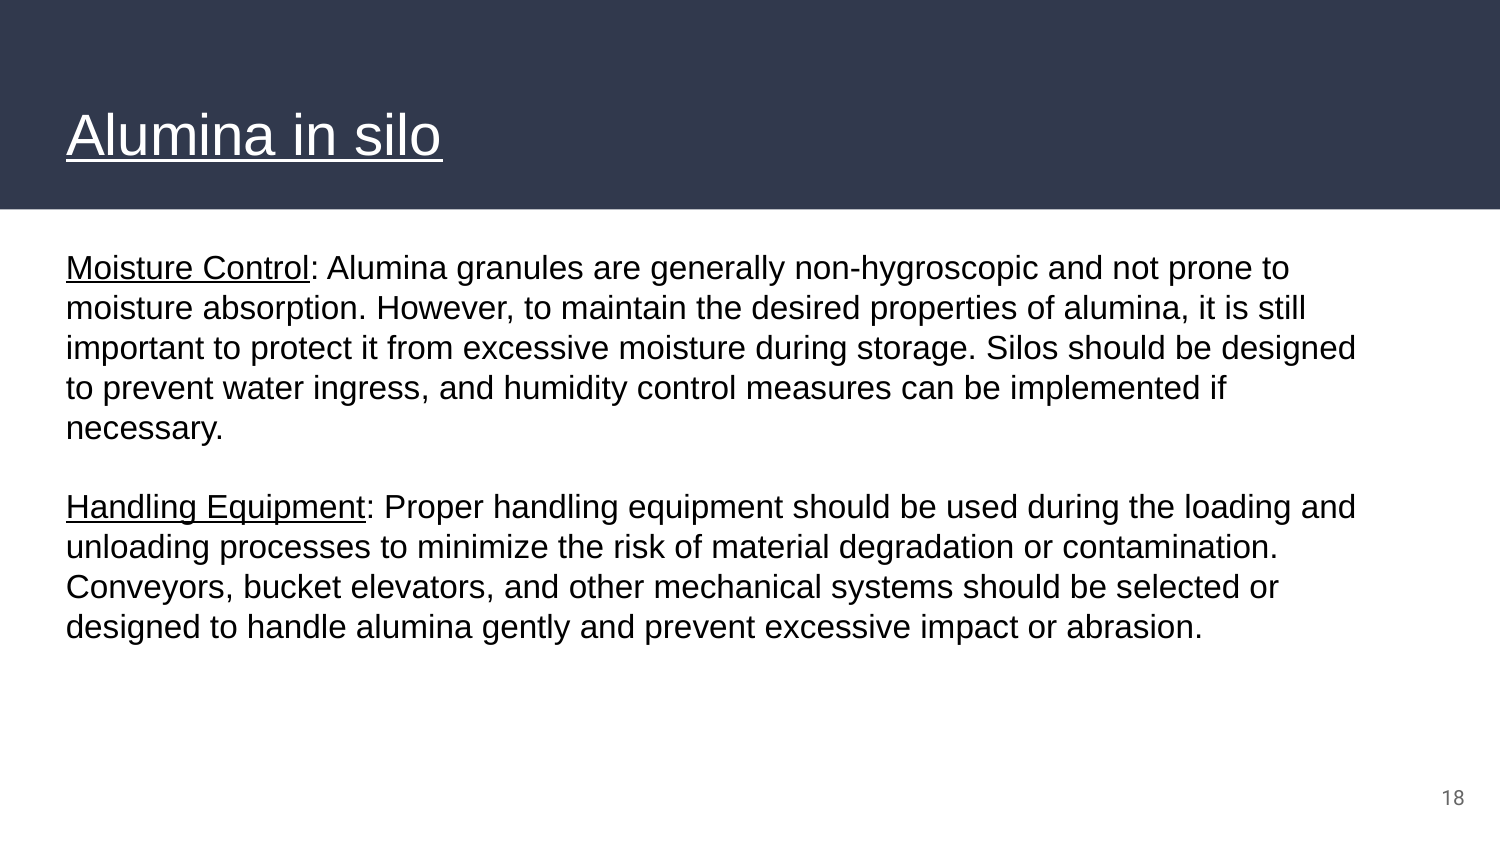

# Alumina in silo
Moisture Control: Alumina granules are generally non-hygroscopic and not prone to moisture absorption. However, to maintain the desired properties of alumina, it is still important to protect it from excessive moisture during storage. Silos should be designed to prevent water ingress, and humidity control measures can be implemented if necessary.

Handling Equipment: Proper handling equipment should be used during the loading and unloading processes to minimize the risk of material degradation or contamination. Conveyors, bucket elevators, and other mechanical systems should be selected or designed to handle alumina gently and prevent excessive impact or abrasion.
18